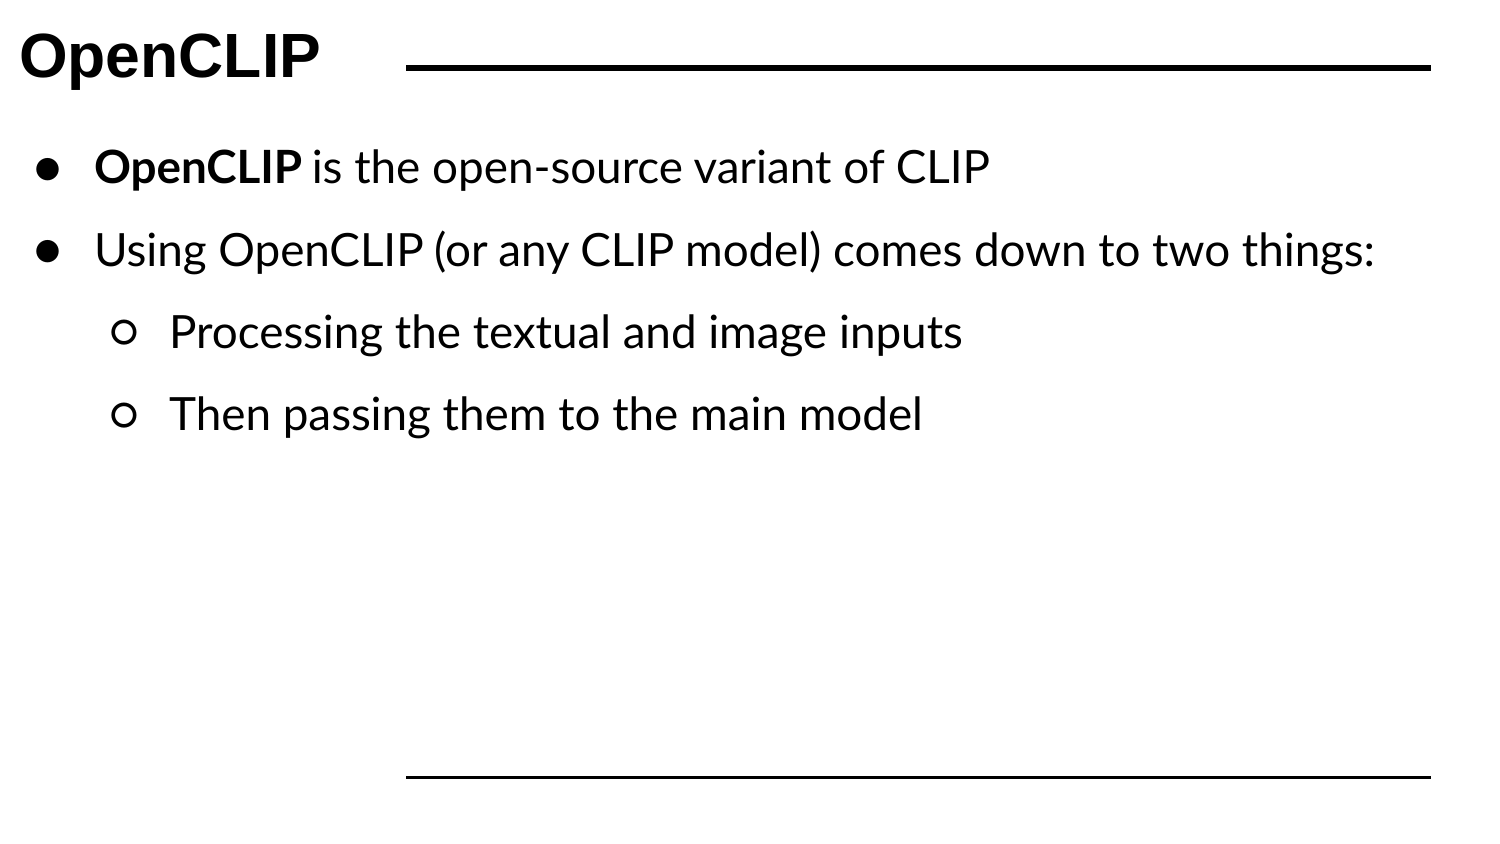

# OpenCLIP
OpenCLIP is the open-source variant of CLIP
Using OpenCLIP (or any CLIP model) comes down to two things:
Processing the textual and image inputs
Then passing them to the main model